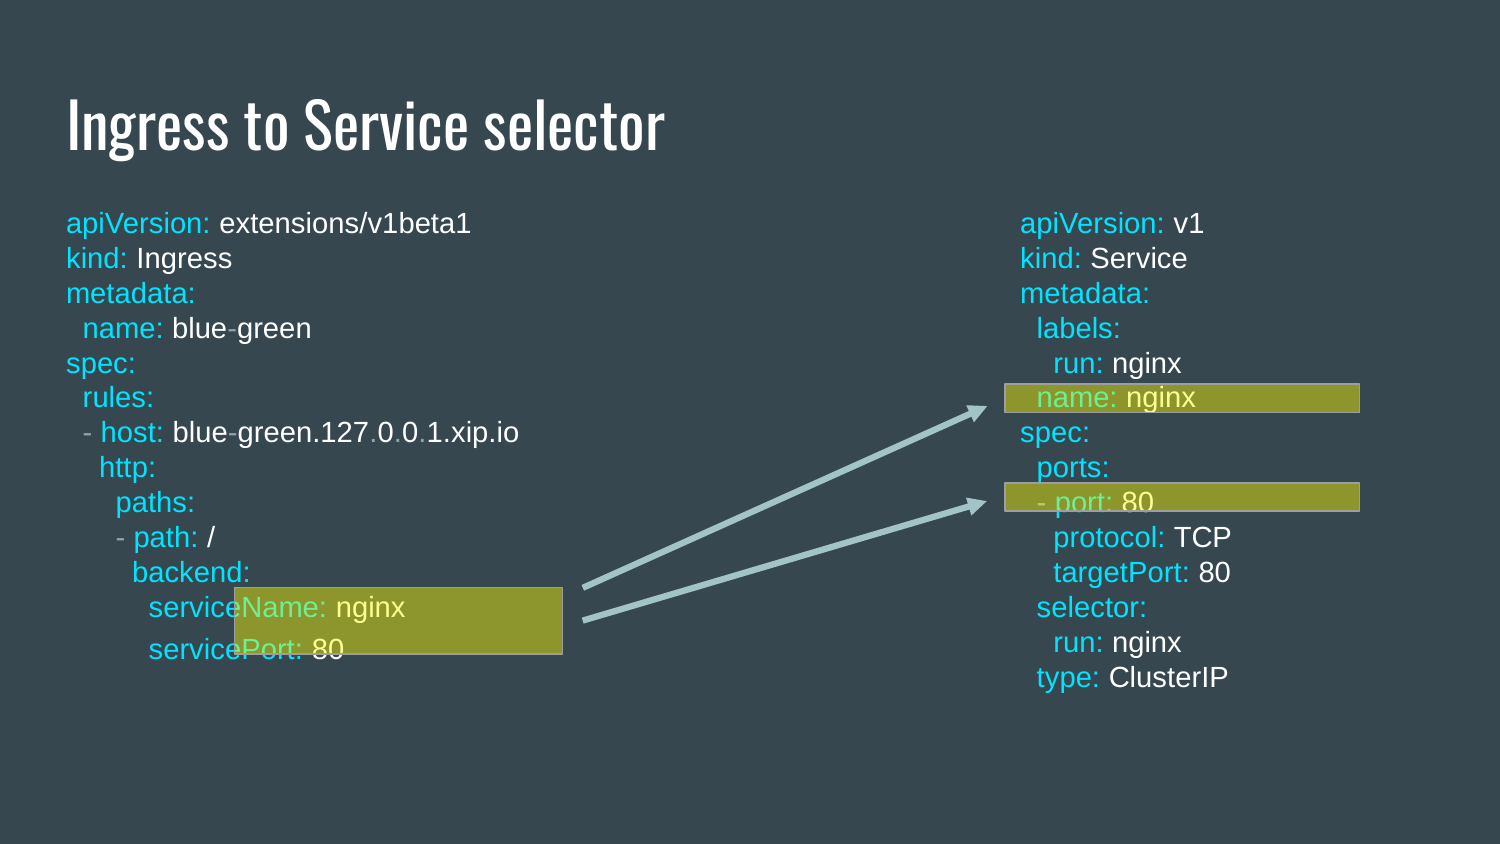

# Ingress to Service selector
apiVersion: extensions/v1beta1
kind: Ingress
metadata:
  name: blue-green
spec:
  rules:
  - host: blue-green.127.0.0.1.xip.io
    http:
      paths:
      - path: /
        backend:
          serviceName: nginx
          servicePort: 80

apiVersion: v1
kind: Service
metadata:
  labels:
    run: nginx
  name: nginx
spec:
  ports:
  - port: 80
    protocol: TCP
    targetPort: 80
  selector:
    run: nginx
  type: ClusterIP